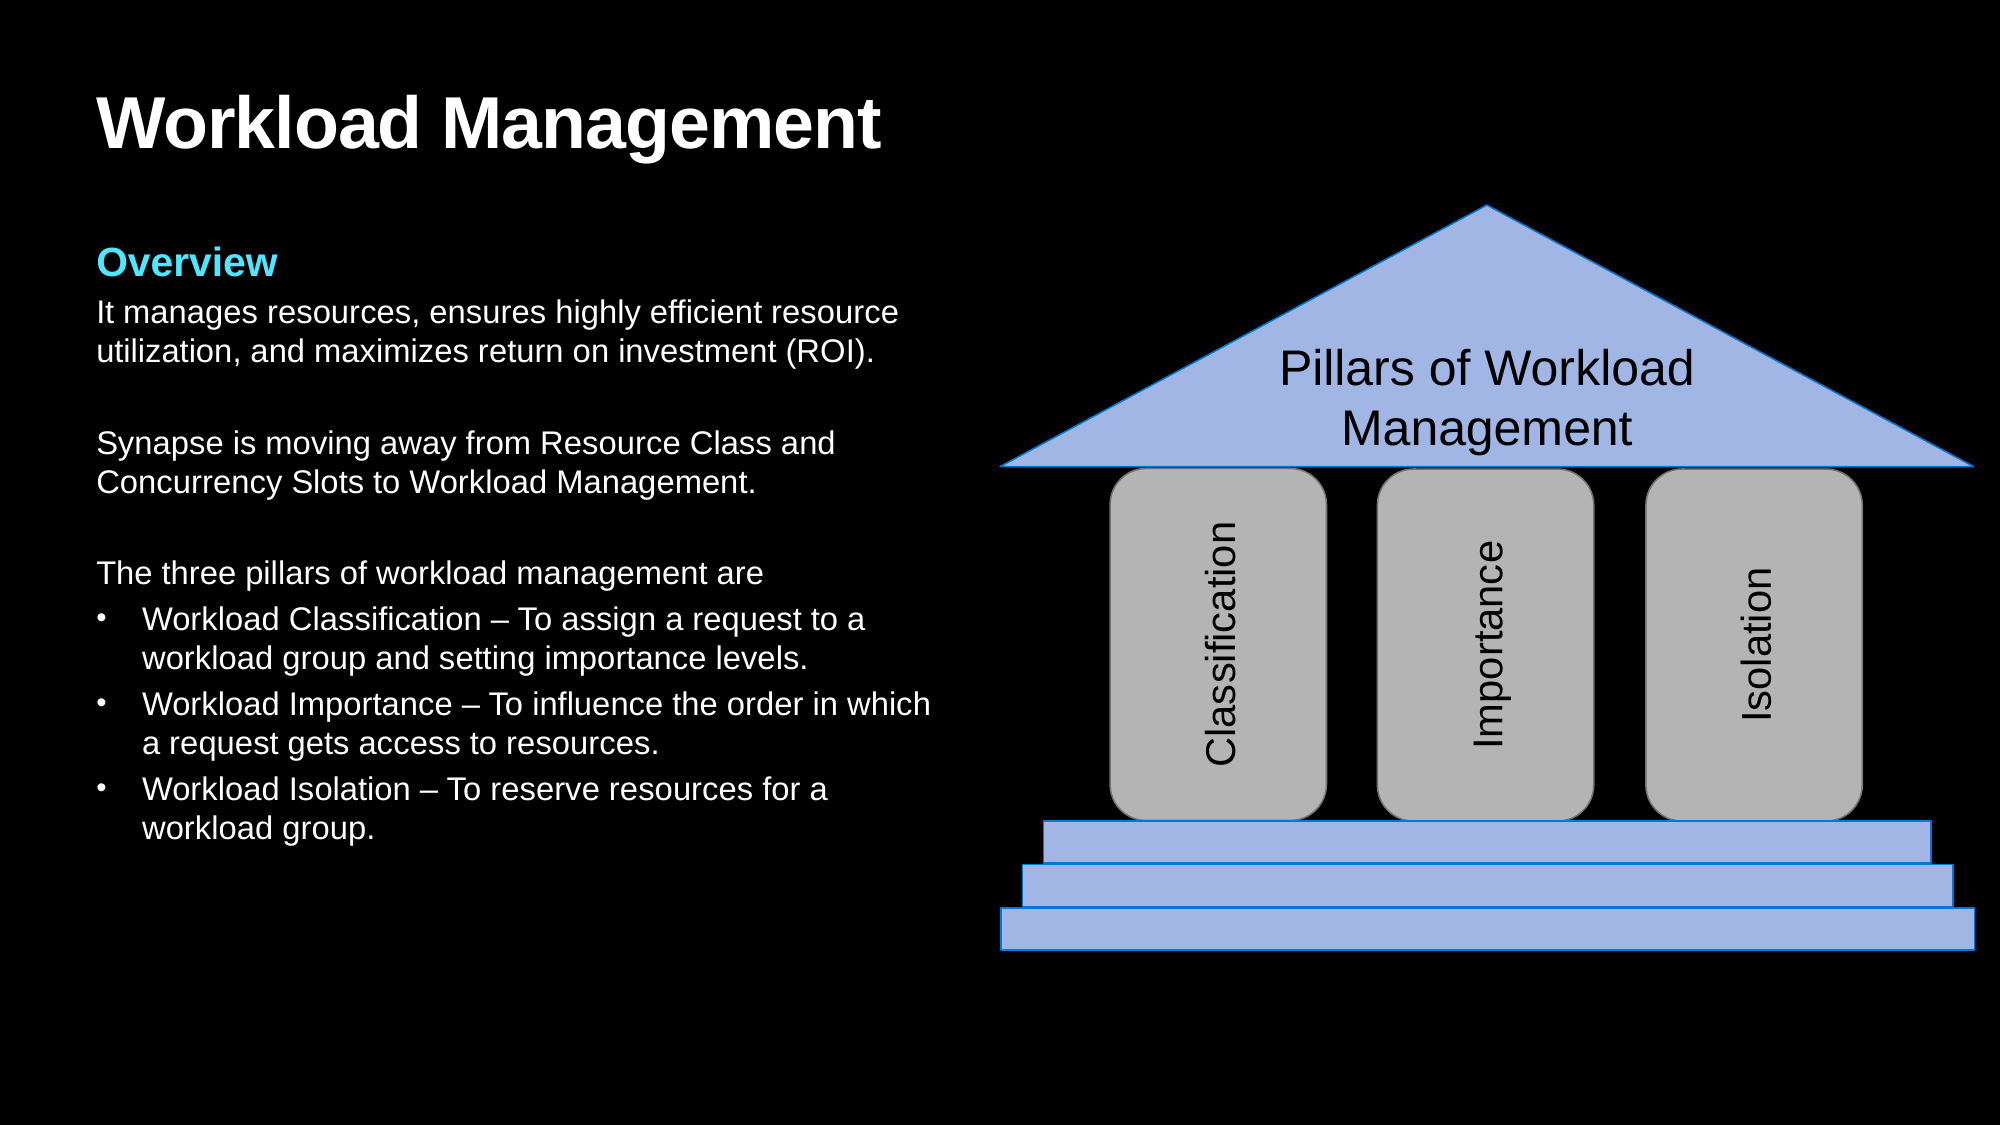

# Workload Management
Pillars of Workload Management
Classification
Importance
Isolation

Overview
It manages resources, ensures highly efficient resource utilization, and maximizes return on investment (ROI).

Synapse is moving away from Resource Class and Concurrency Slots to Workload Management.

The three pillars of workload management are
Workload Classification – To assign a request to a workload group and setting importance levels.
Workload Importance – To influence the order in which a request gets access to resources.
Workload Isolation – To reserve resources for a workload group.